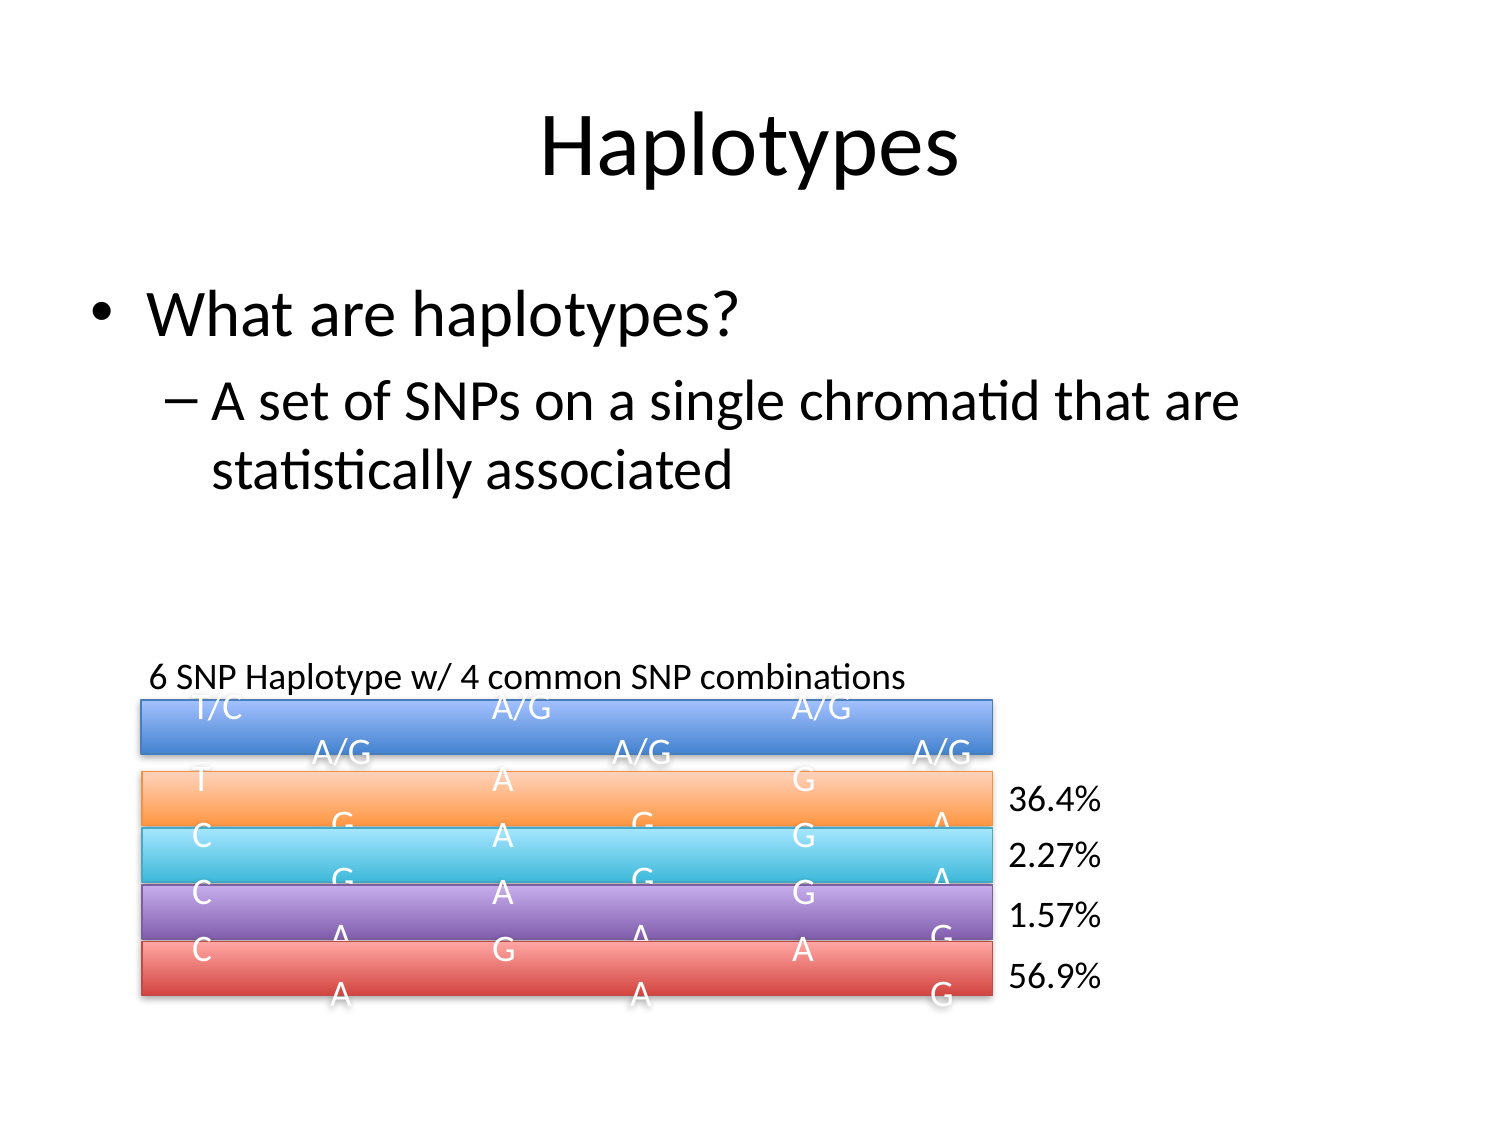

# Haplotypes
What are haplotypes?
A set of SNPs on a single chromatid that are statistically associated

6 SNP Haplotype w/ 4 common SNP combinations
T/C		A/G		A/G		A/G		A/G		A/G
36.4%
T		A		G		G		G		A
2.27%
C		A		G		G		G		A
1.57%
C		A		G		A		A		G
C		G		A		A		A		G
56.9%